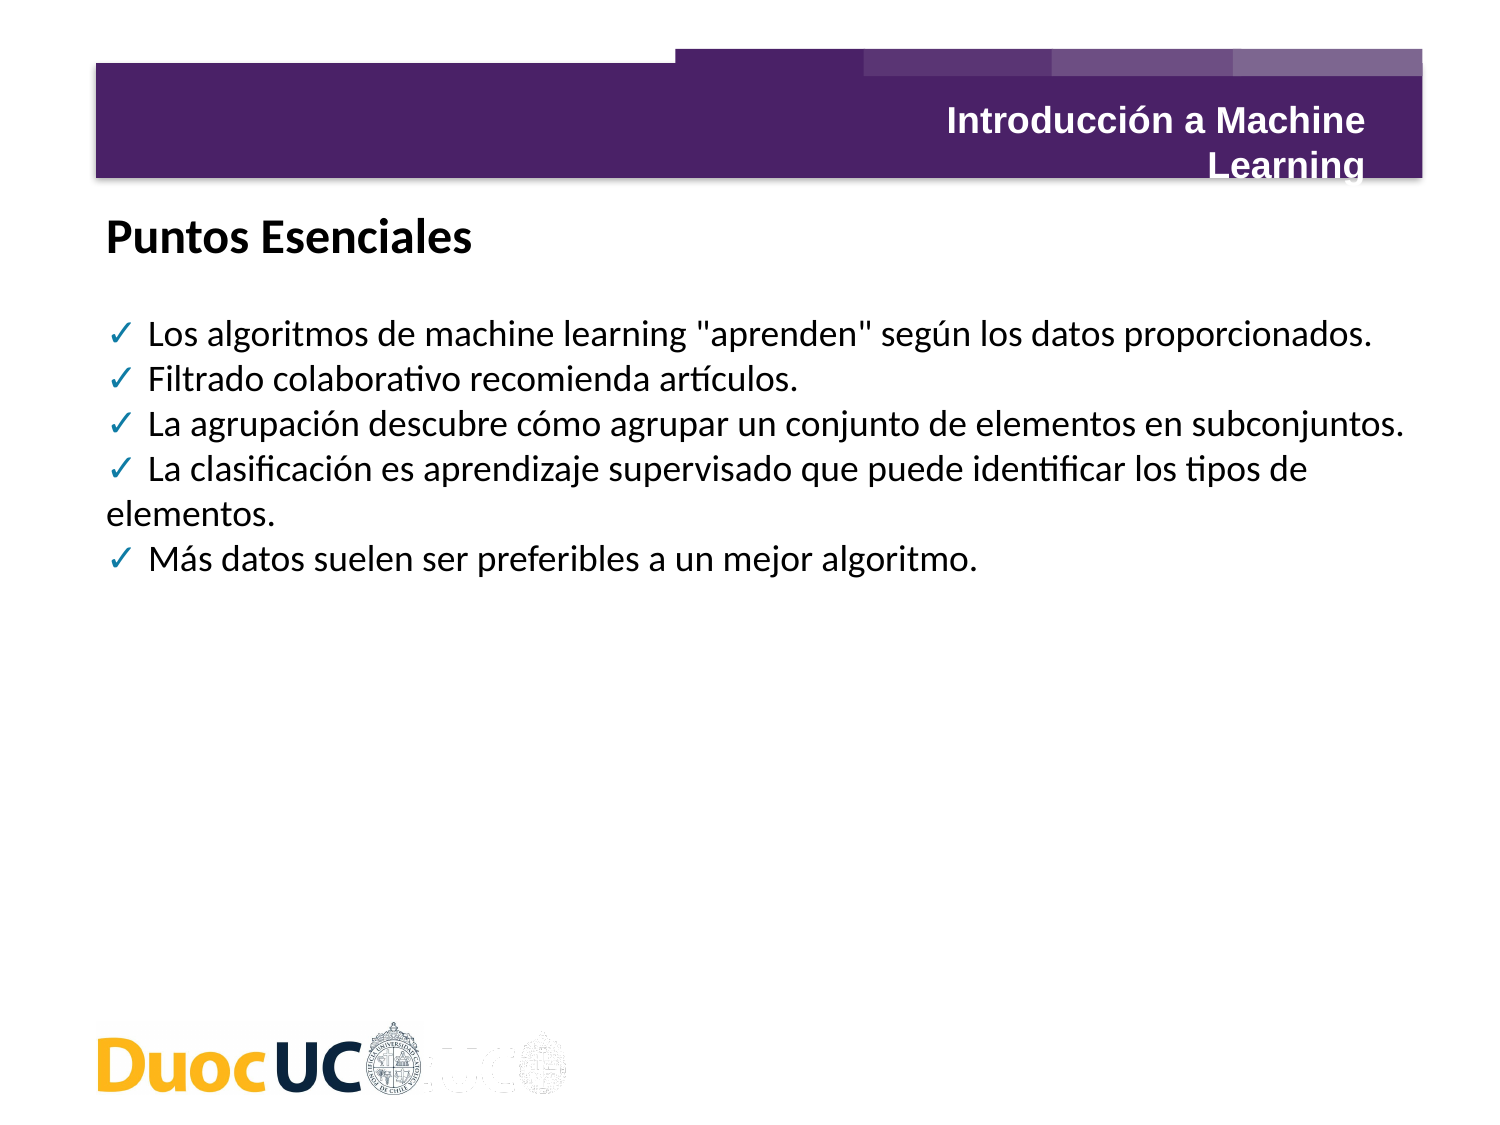

Introducción a Machine Learning
Puntos Esenciales

✓ Los algoritmos de machine learning "aprenden" según los datos proporcionados.
✓ Filtrado colaborativo recomienda artículos.
✓ La agrupación descubre cómo agrupar un conjunto de elementos en subconjuntos.
✓ La clasificación es aprendizaje supervisado que puede identificar los tipos de elementos.
✓ Más datos suelen ser preferibles a un mejor algoritmo.